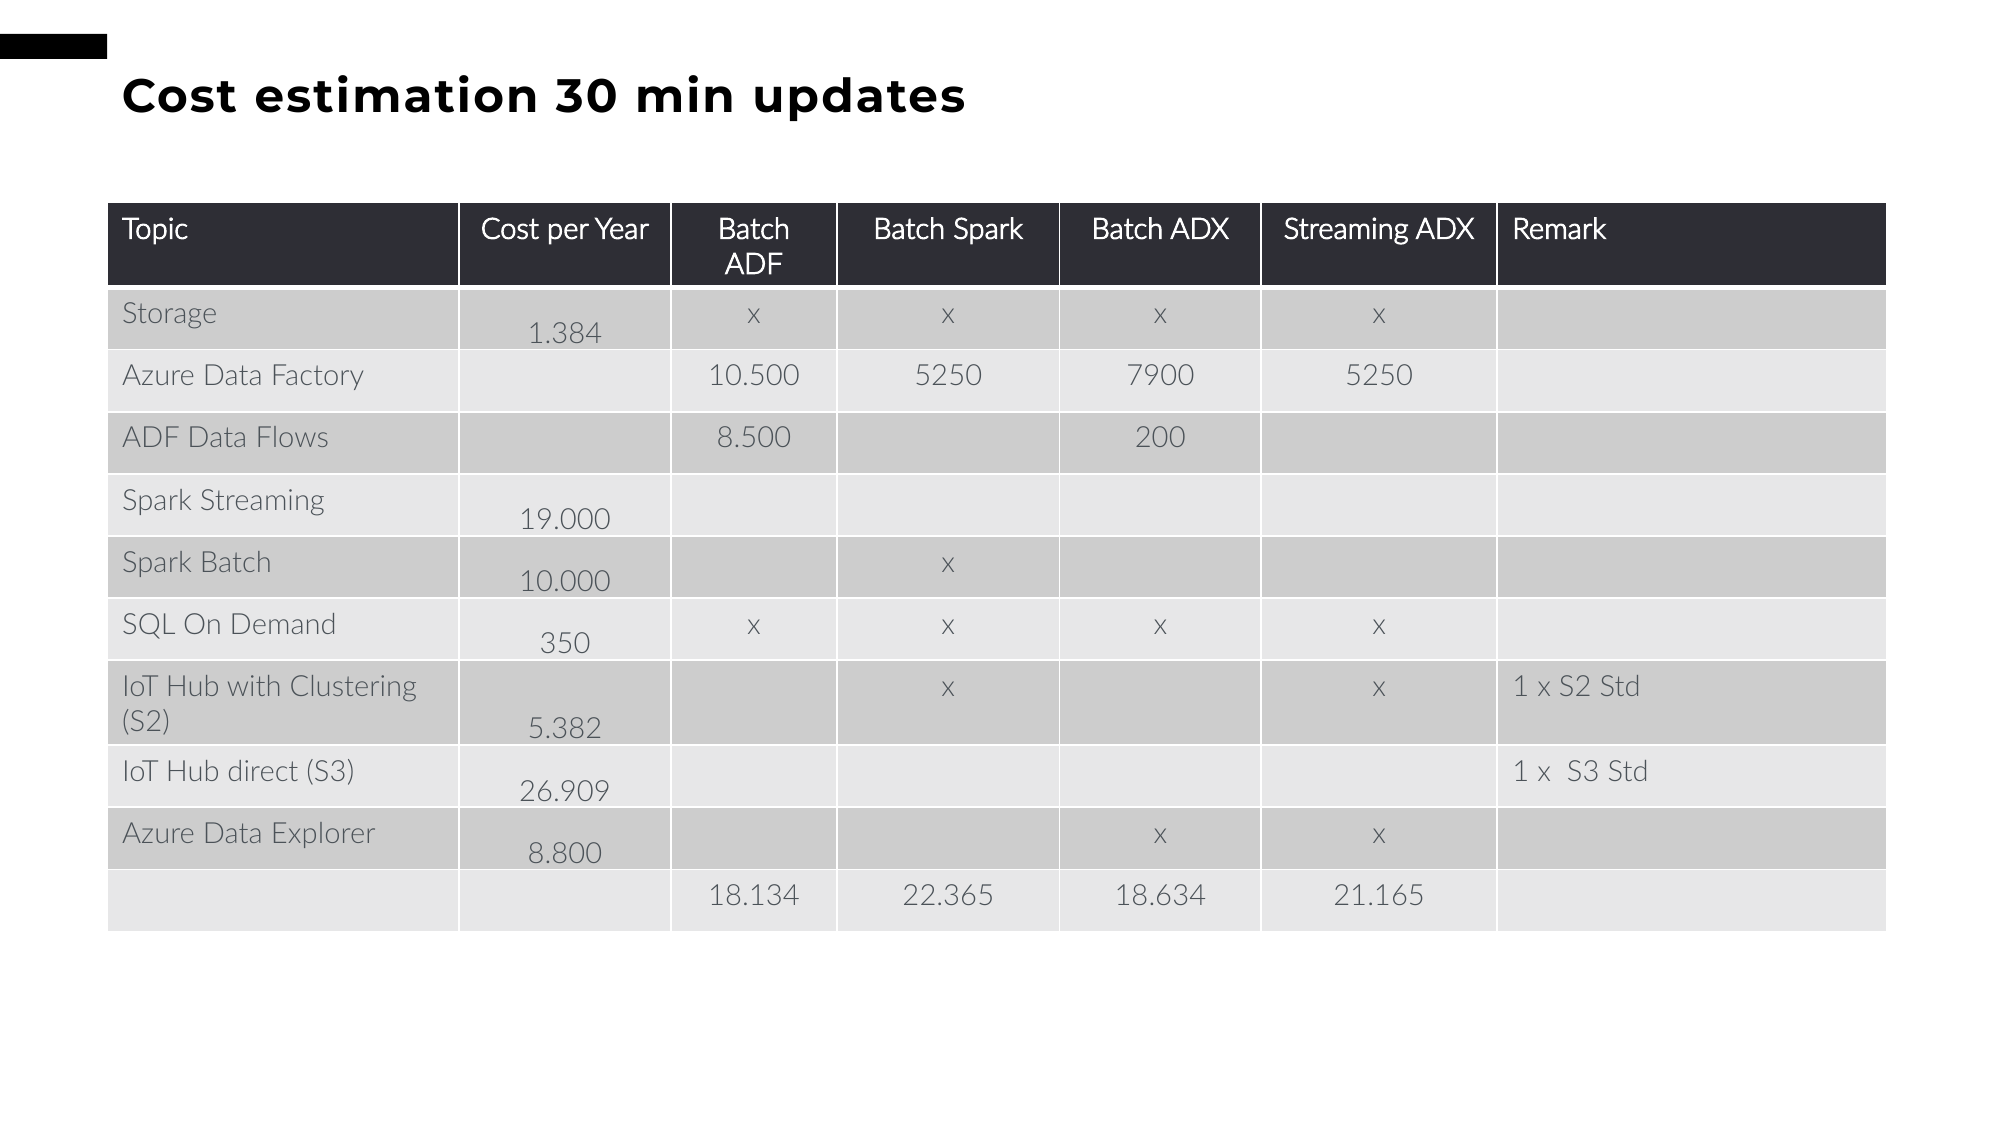

Toolstack, Umgebungen und Teams
Cost estimation 30 min updates
| Topic | Cost per Year | Batch ADF | Batch Spark | Batch ADX | Streaming ADX | Remark |
| --- | --- | --- | --- | --- | --- | --- |
| Storage | 1.384 | x | x | x | x |  |
| Azure Data Factory |  | 10.500 | 5250 | 7900 | 5250 |  |
| ADF Data Flows |  | 8.500 |  | 200 |  |  |
| Spark Streaming | 19.000 |  |  |  |  |  |
| Spark Batch | 10.000 |  | x |  |  |  |
| SQL On Demand | 350 | x | x | x | x |  |
| IoT Hub with Clustering (S2) | 5.382 |  | x |  | x | 1 x S2 Std |
| IoT Hub direct (S3) | 26.909 |  |  |  |  | 1 x S3 Std |
| Azure Data Explorer | 8.800 |  |  | x | x |  |
|  |  | 18.134 | 22.365 | 18.634 | 21.165 |  |